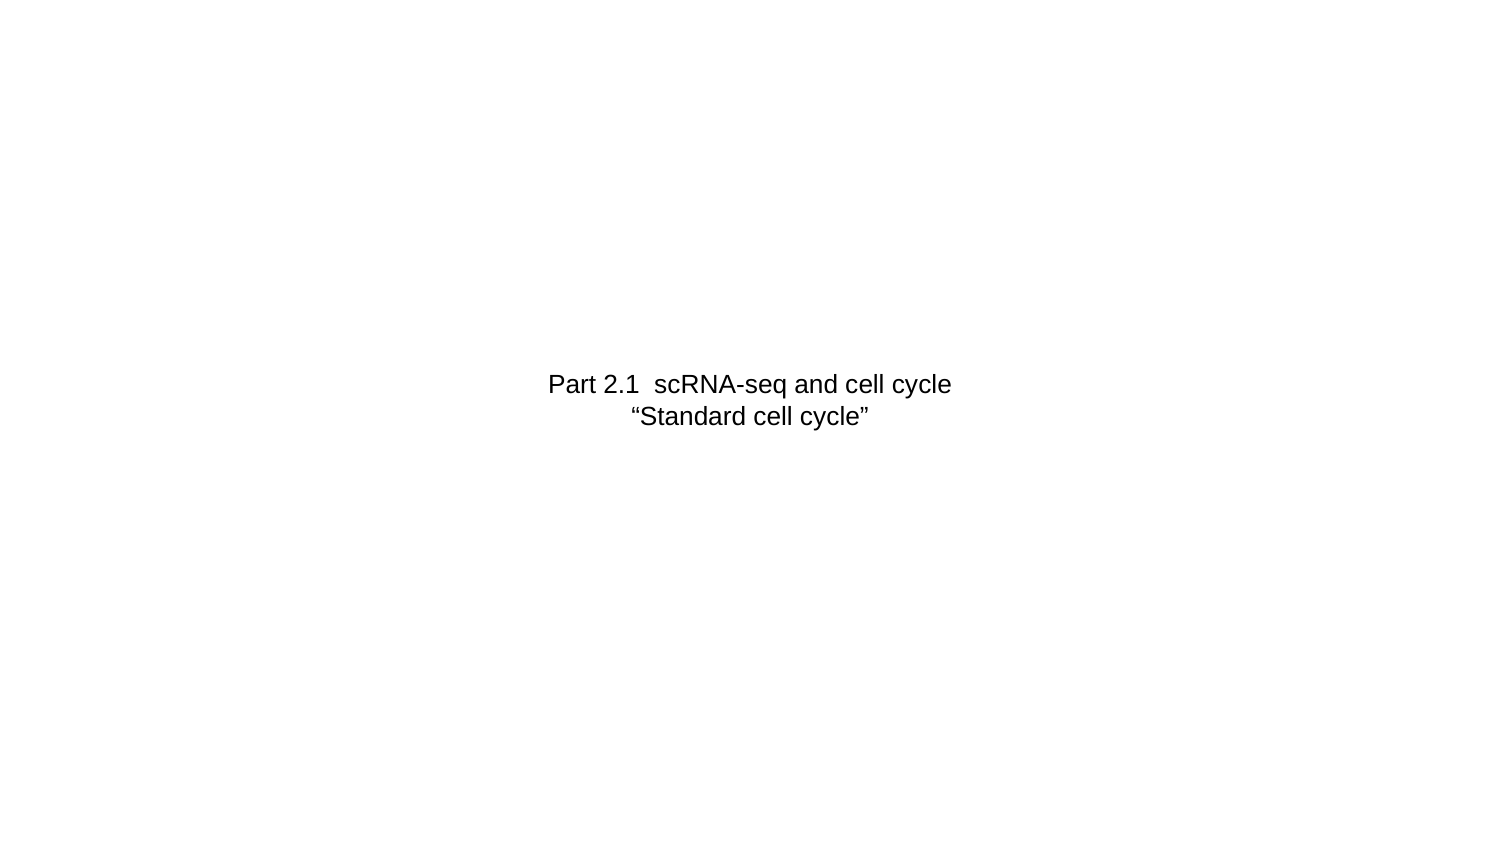

# Part 2.1  scRNA-seq and cell cycle
“Standard cell cycle”